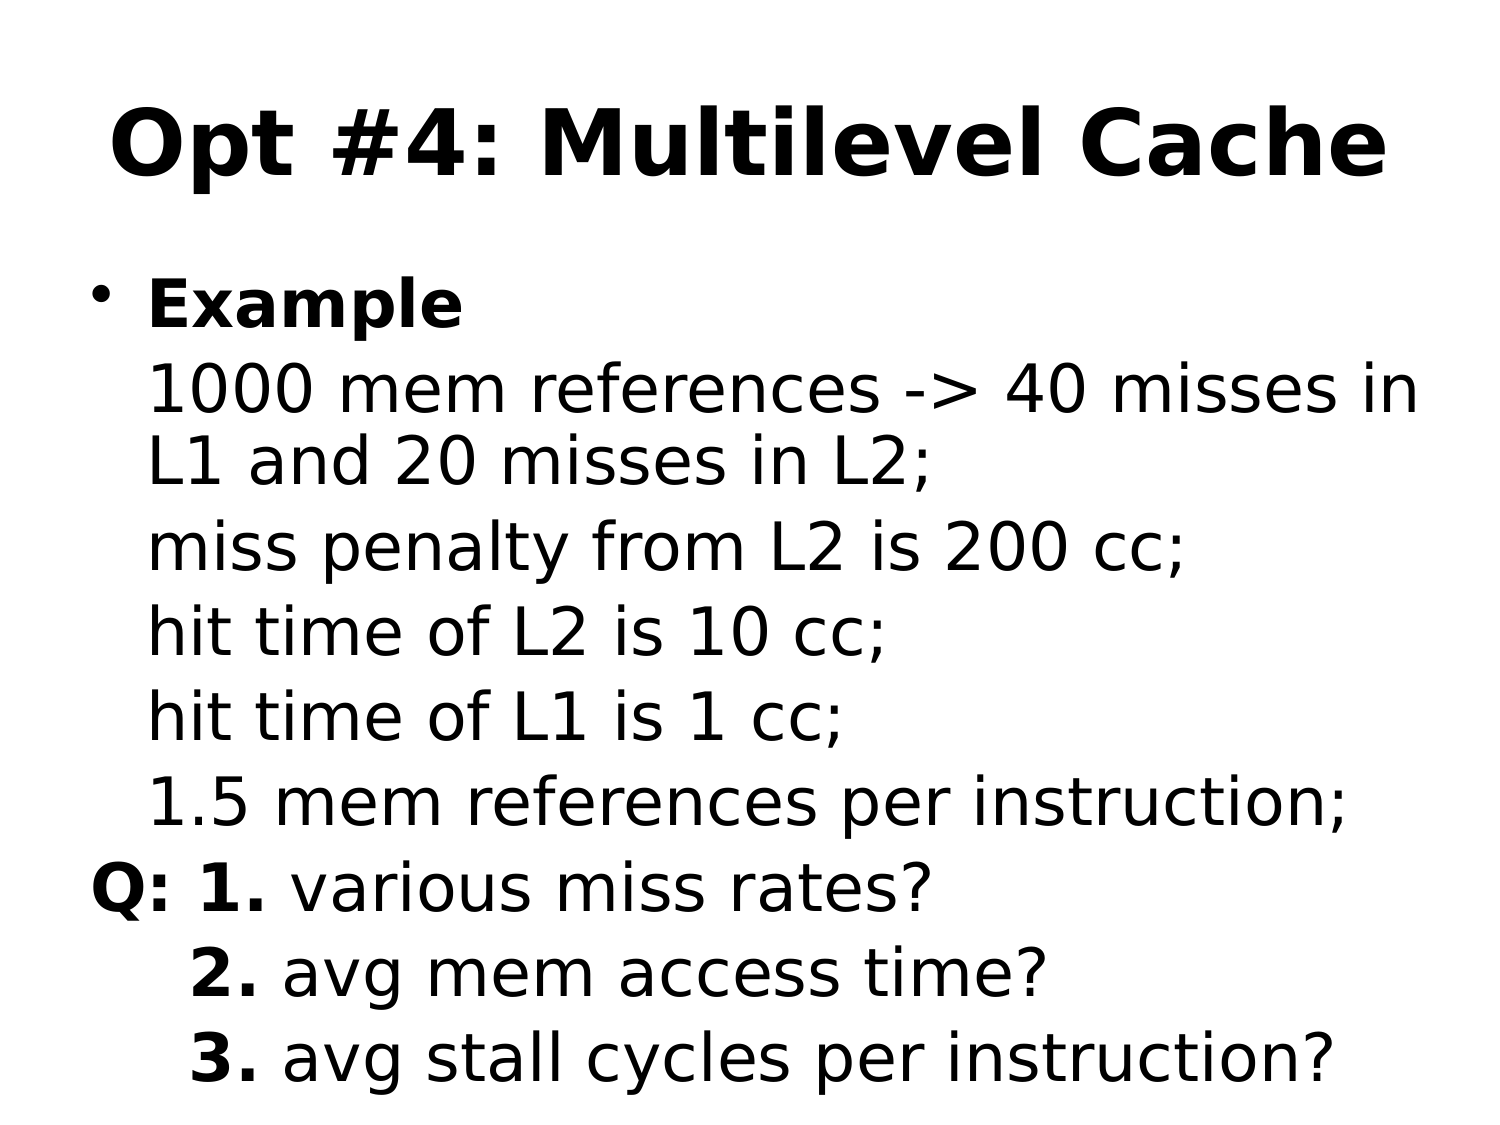

# Opt #4: Multilevel Cache
Example
	1000 mem references -> 40 misses in L1 and 20 misses in L2;
	miss penalty from L2 is 200 cc;
	hit time of L2 is 10 cc;
	hit time of L1 is 1 cc;
	1.5 mem references per instruction;
Q: 1. various miss rates?
	  2. avg mem access time?
	  3. avg stall cycles per instruction?